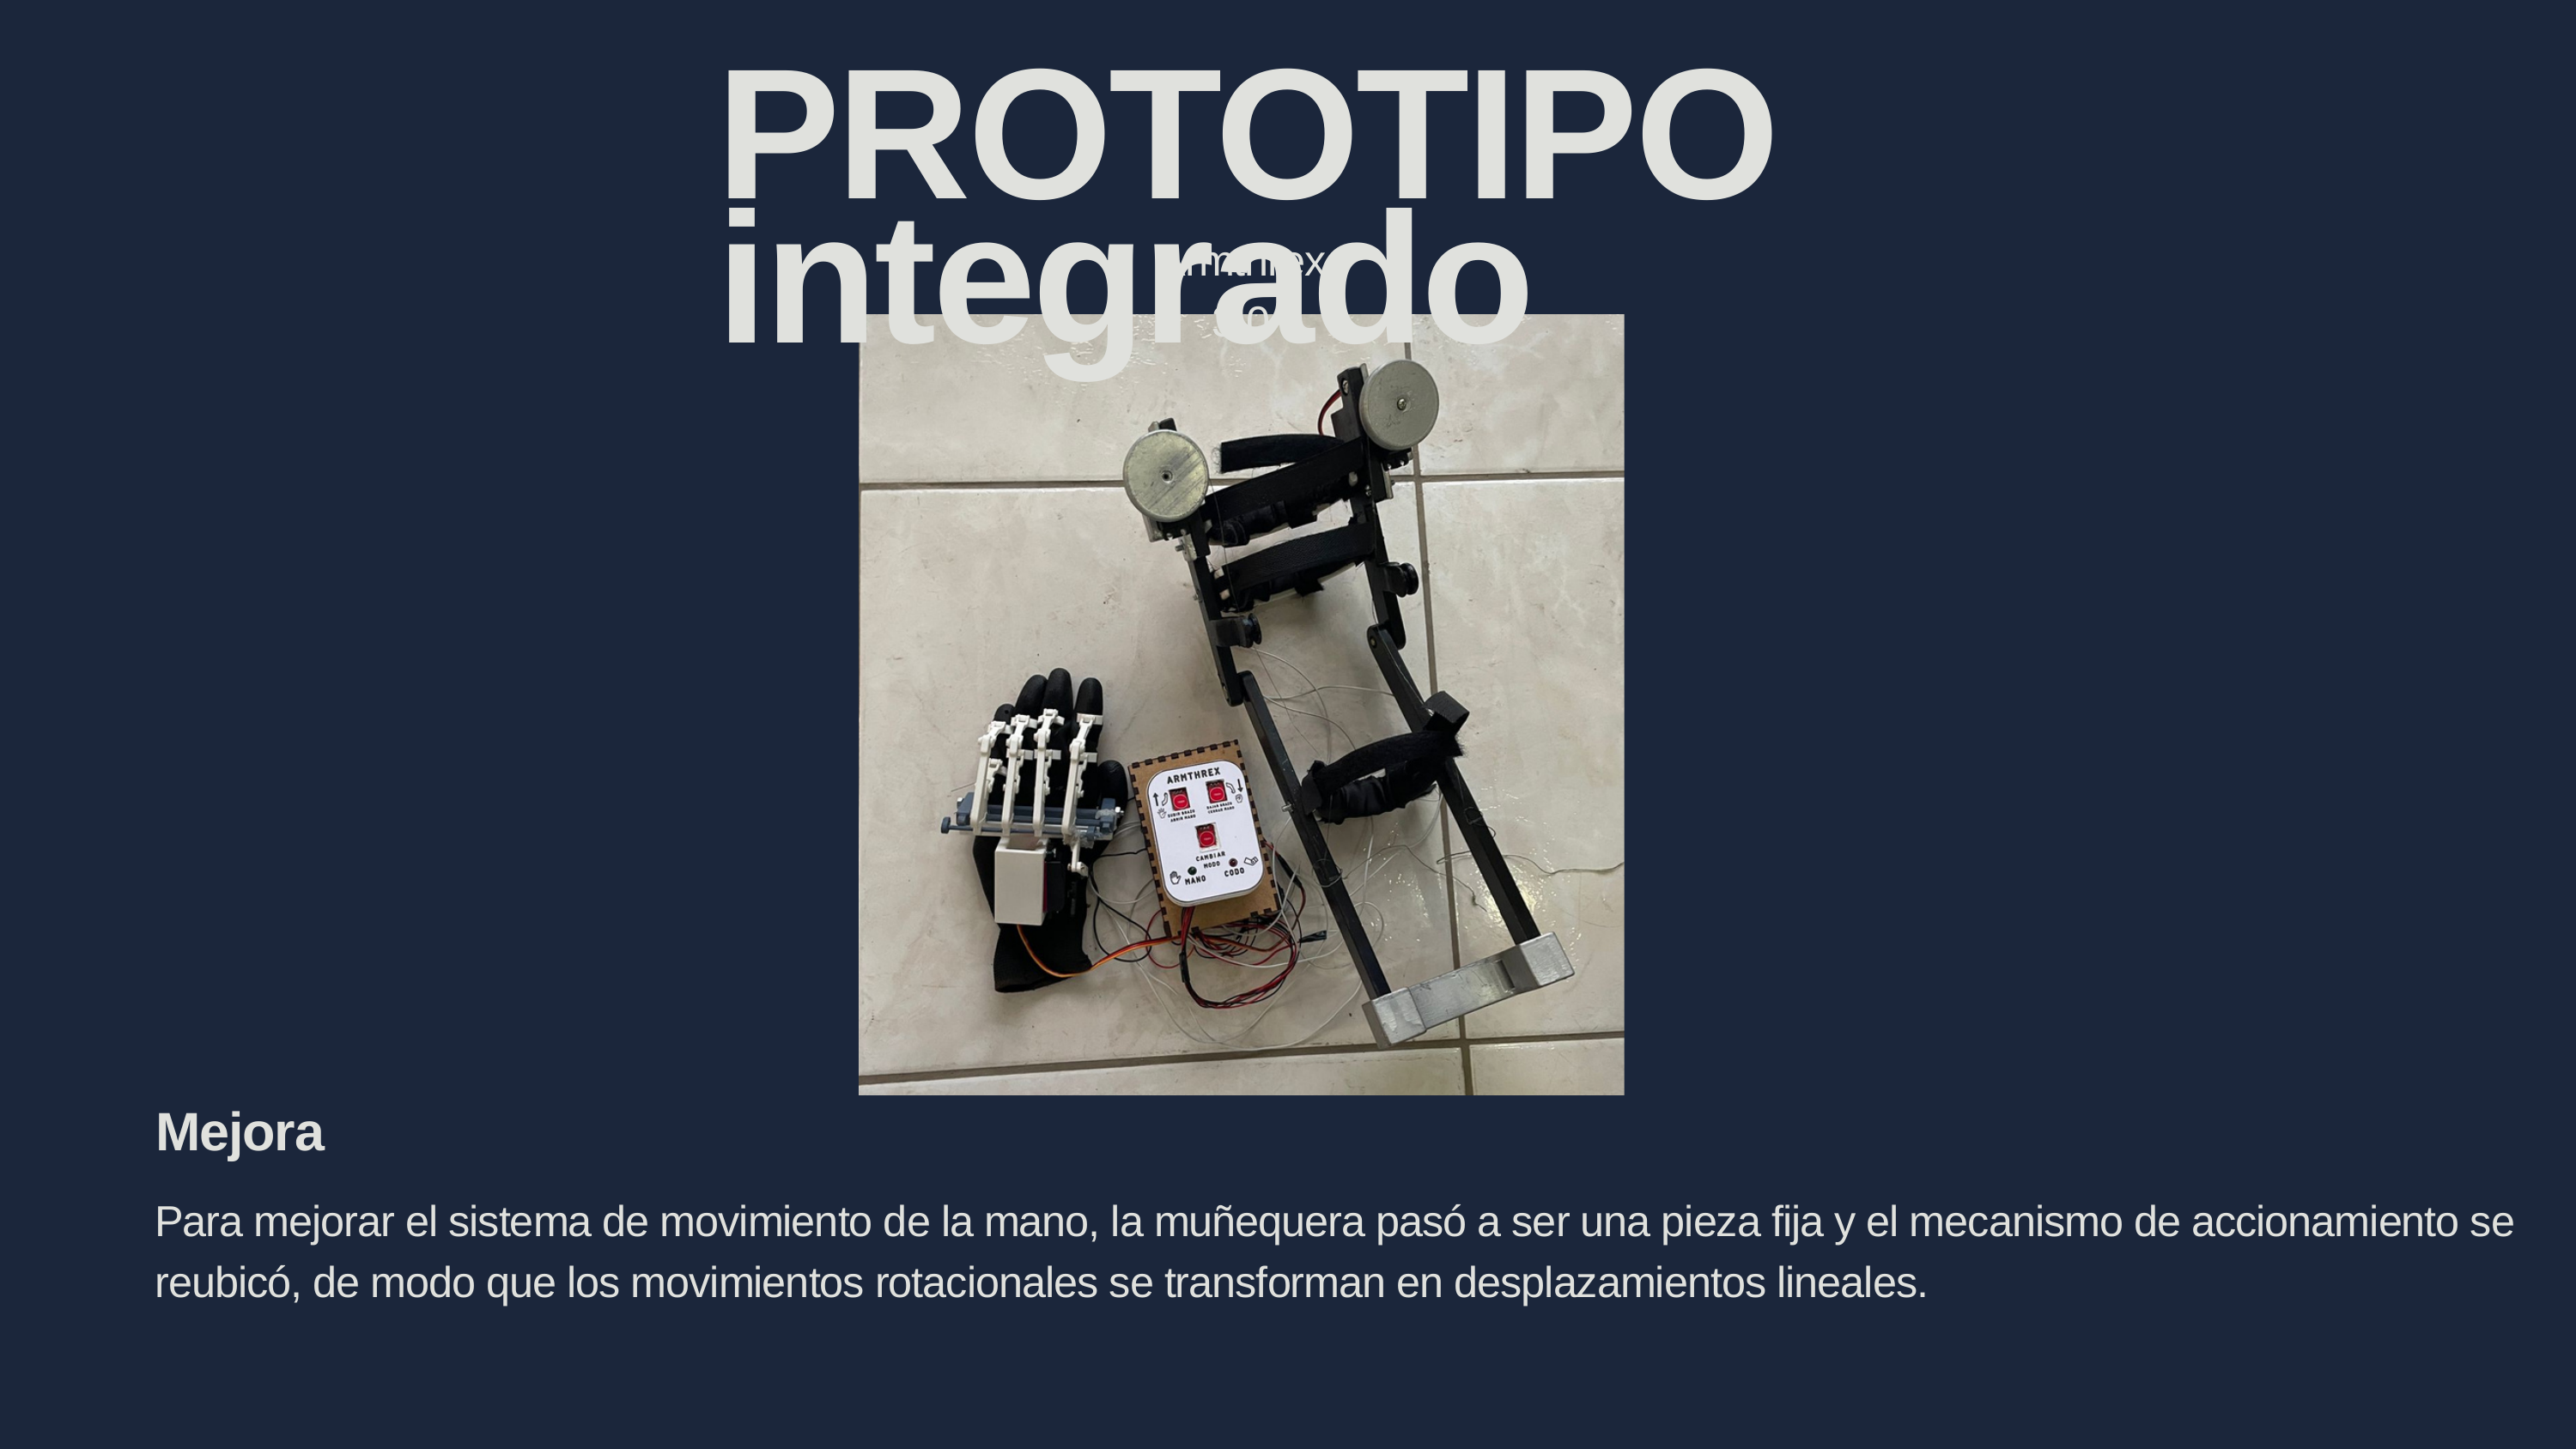

PROTOTIPO integrado
Armthrex 3.0

Mejora
Para mejorar el sistema de movimiento de la mano, la muñequera pasó a ser una pieza fija y el mecanismo de accionamiento se reubicó, de modo que los movimientos rotacionales se transforman en desplazamientos lineales.